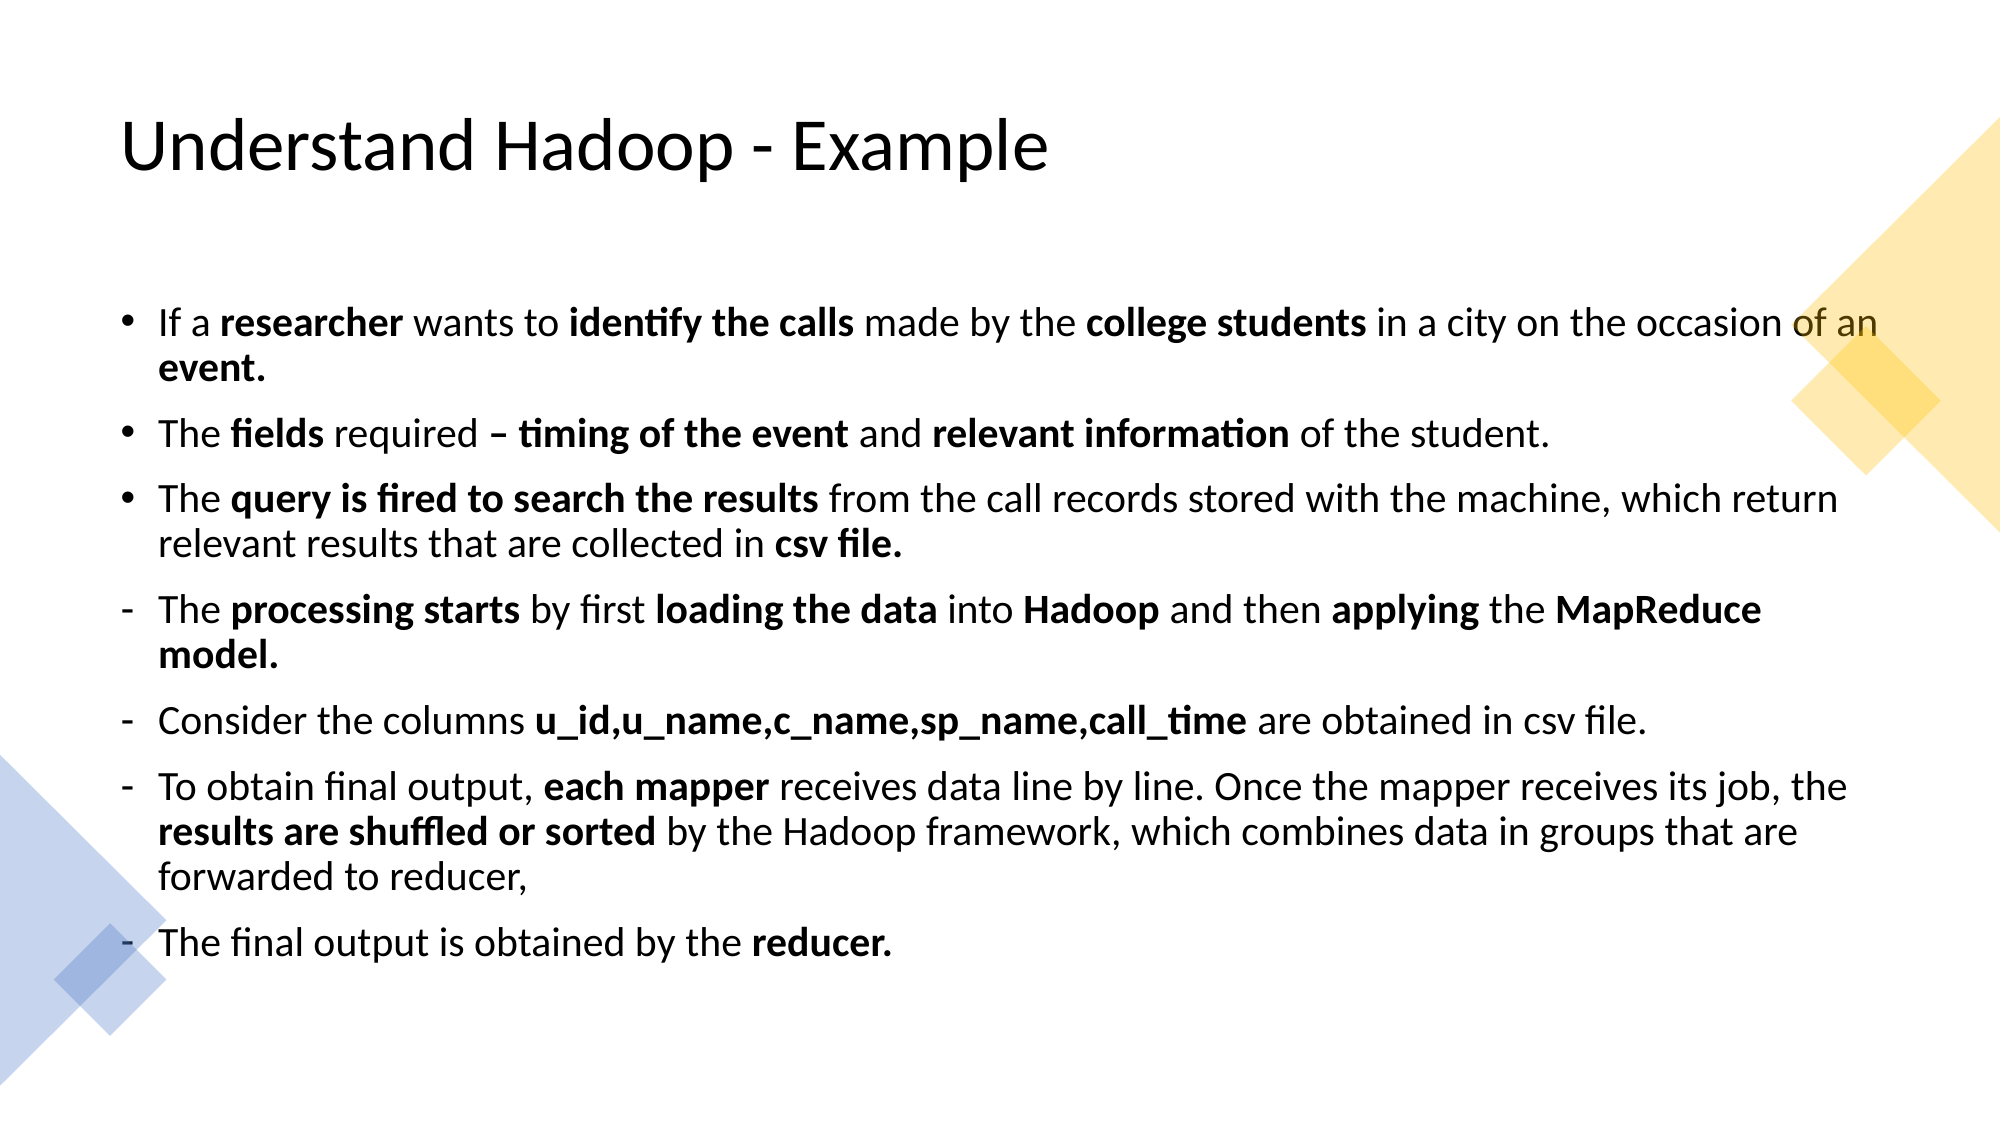

# Understand Hadoop - Example

If a researcher wants to identify the calls made by the college students in a city on the occasion of an event.
The fields required – timing of the event and relevant information of the student.
The query is fired to search the results from the call records stored with the machine, which return relevant results that are collected in csv file.
The processing starts by first loading the data into Hadoop and then applying the MapReduce model.
Consider the columns u_id,u_name,c_name,sp_name,call_time are obtained in csv file.
To obtain final output, each mapper receives data line by line. Once the mapper receives its job, the results are shuffled or sorted by the Hadoop framework, which combines data in groups that are forwarded to reducer,
The final output is obtained by the reducer.